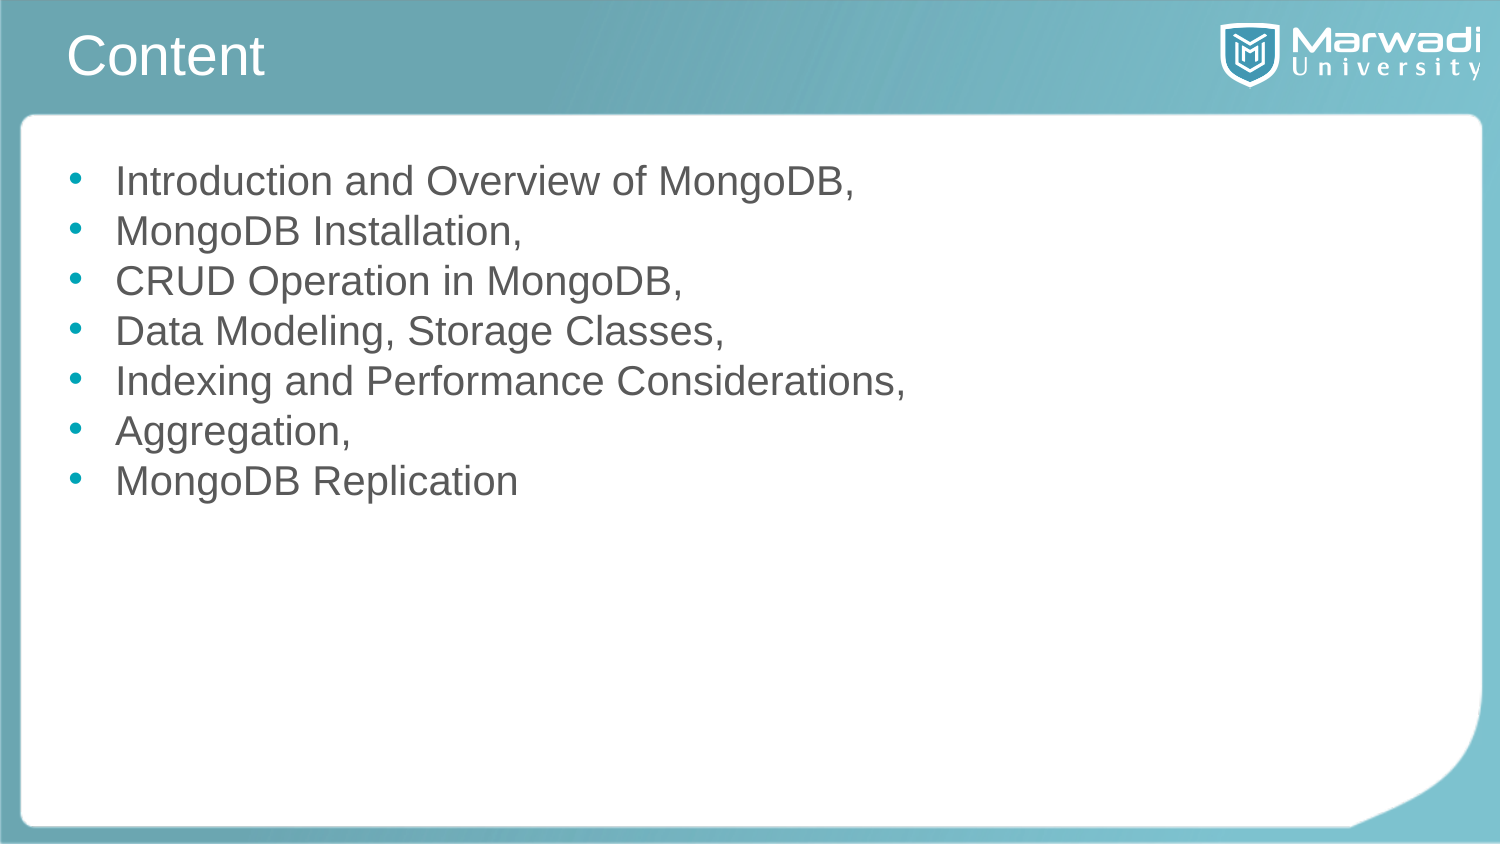

# Content
Introduction and Overview of MongoDB,
MongoDB Installation,
CRUD Operation in MongoDB,
Data Modeling, Storage Classes,
Indexing and Performance Considerations,
Aggregation,
MongoDB Replication